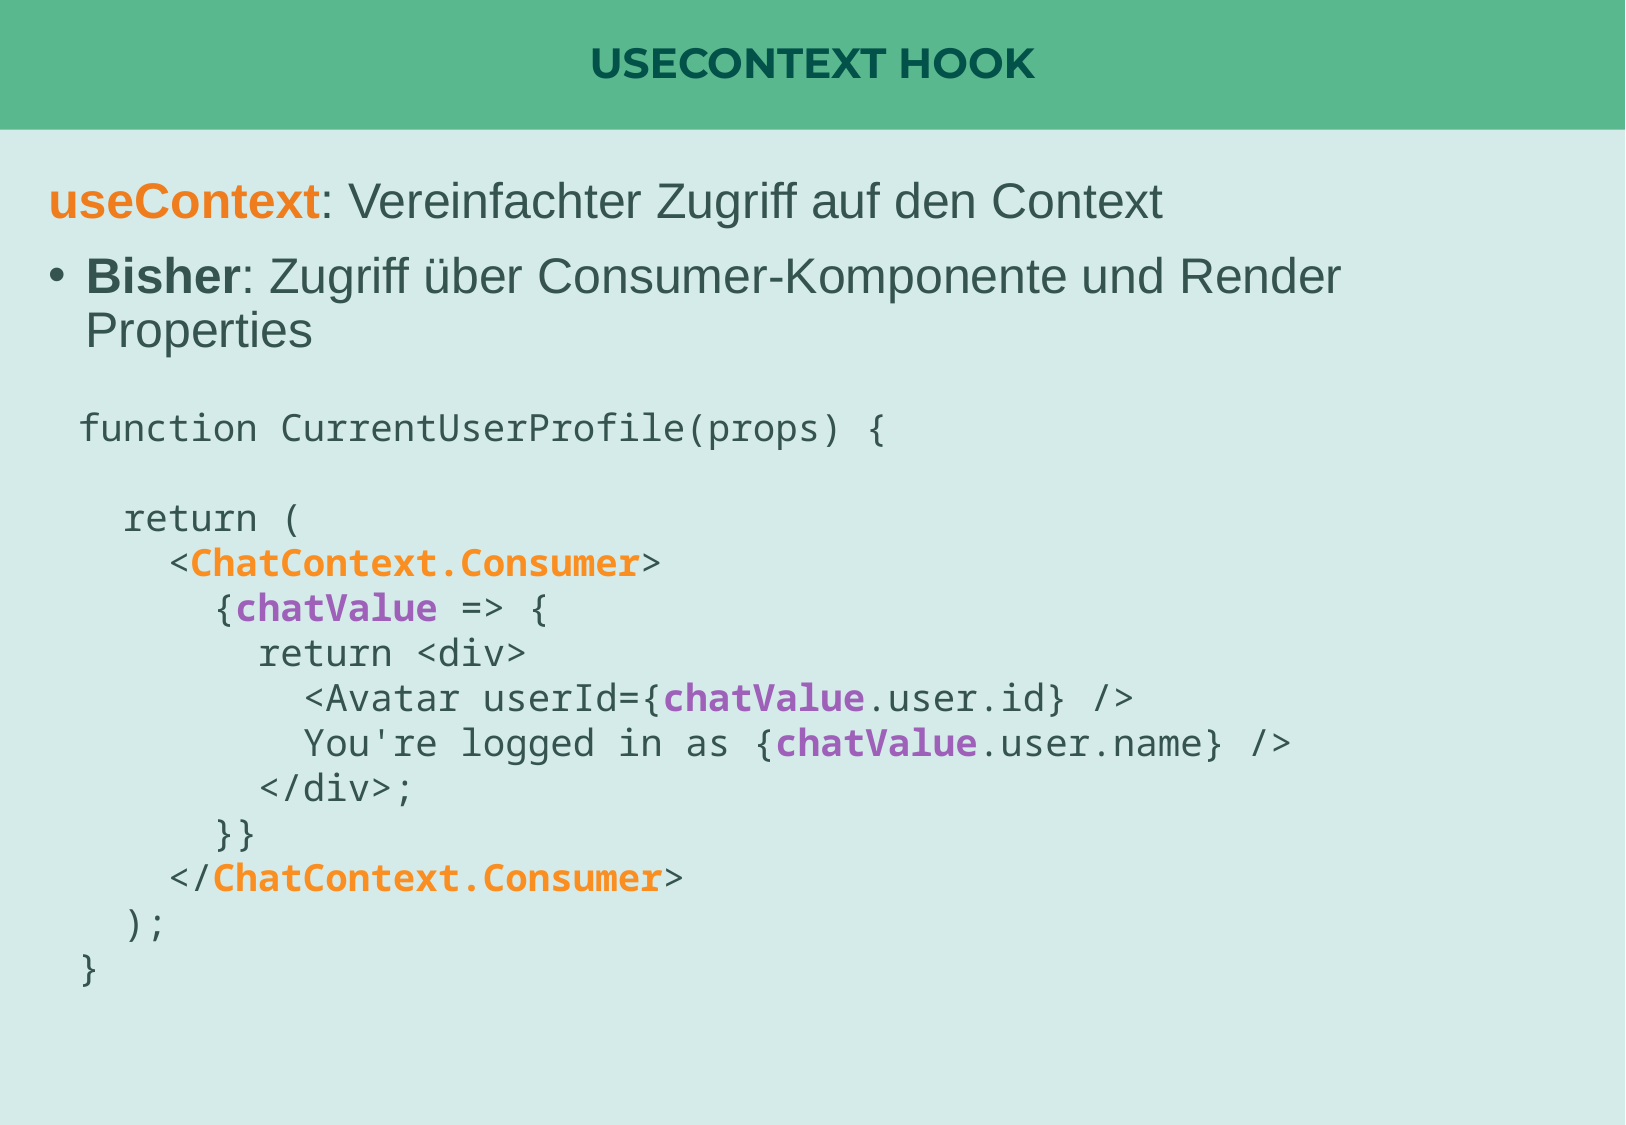

# useContext Hook
useContext: Vereinfachter Zugriff auf den Context
Bisher: Zugriff über Consumer-Komponente und Render Properties

function CurrentUserProfile(props) {

  return (
    <ChatContext.Consumer>
      {chatValue => {
        return <div>
          <Avatar userId={chatValue.user.id} />
          You're logged in as {chatValue.user.name} />
        </div>;
      }}
    </ChatContext.Consumer>
  );
}
Beispiel: ChatPage oder Tabs

Beispiel: UserStatsPage für fetch ?